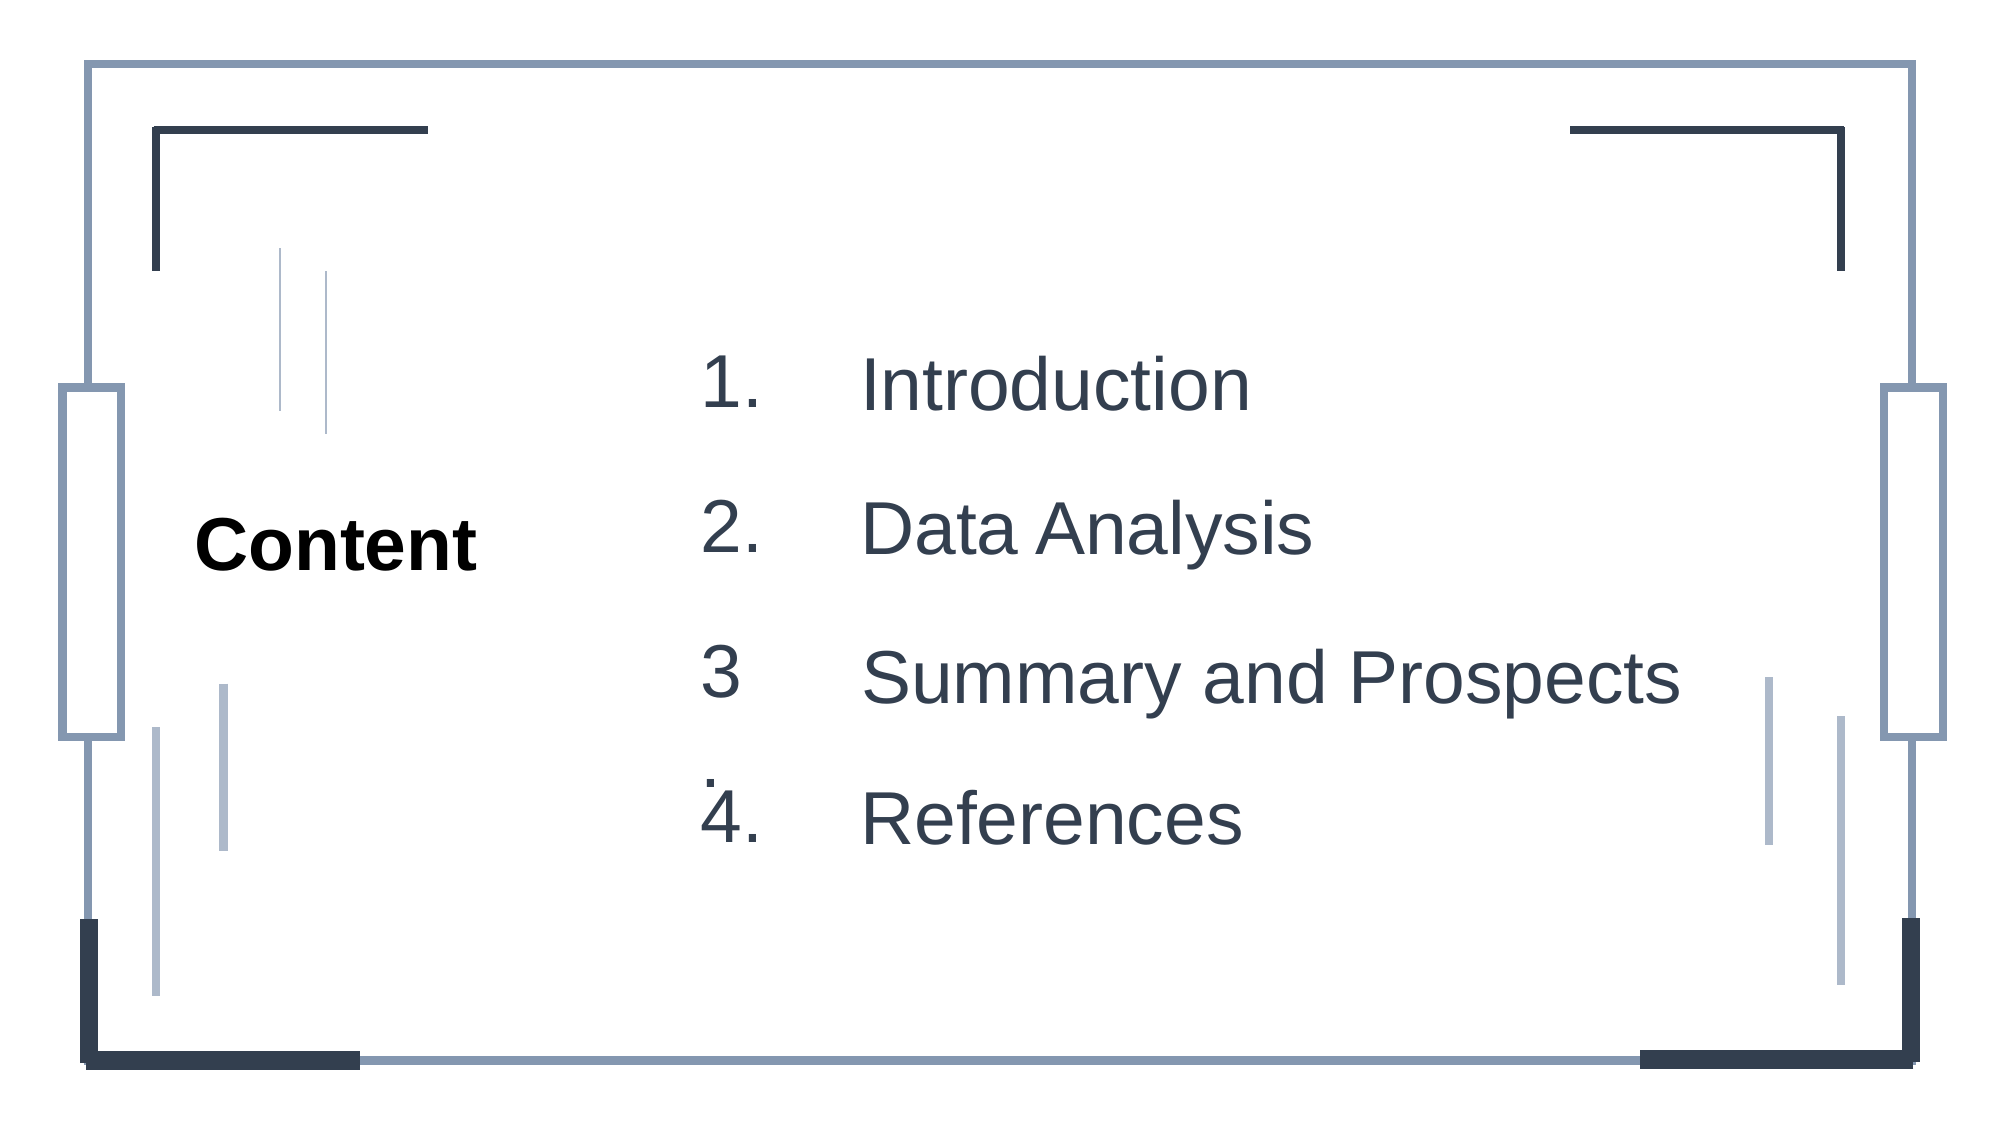

1.
Introduction

2.
Data Analysis
Content
3.
Summary and Prospects
4.
References